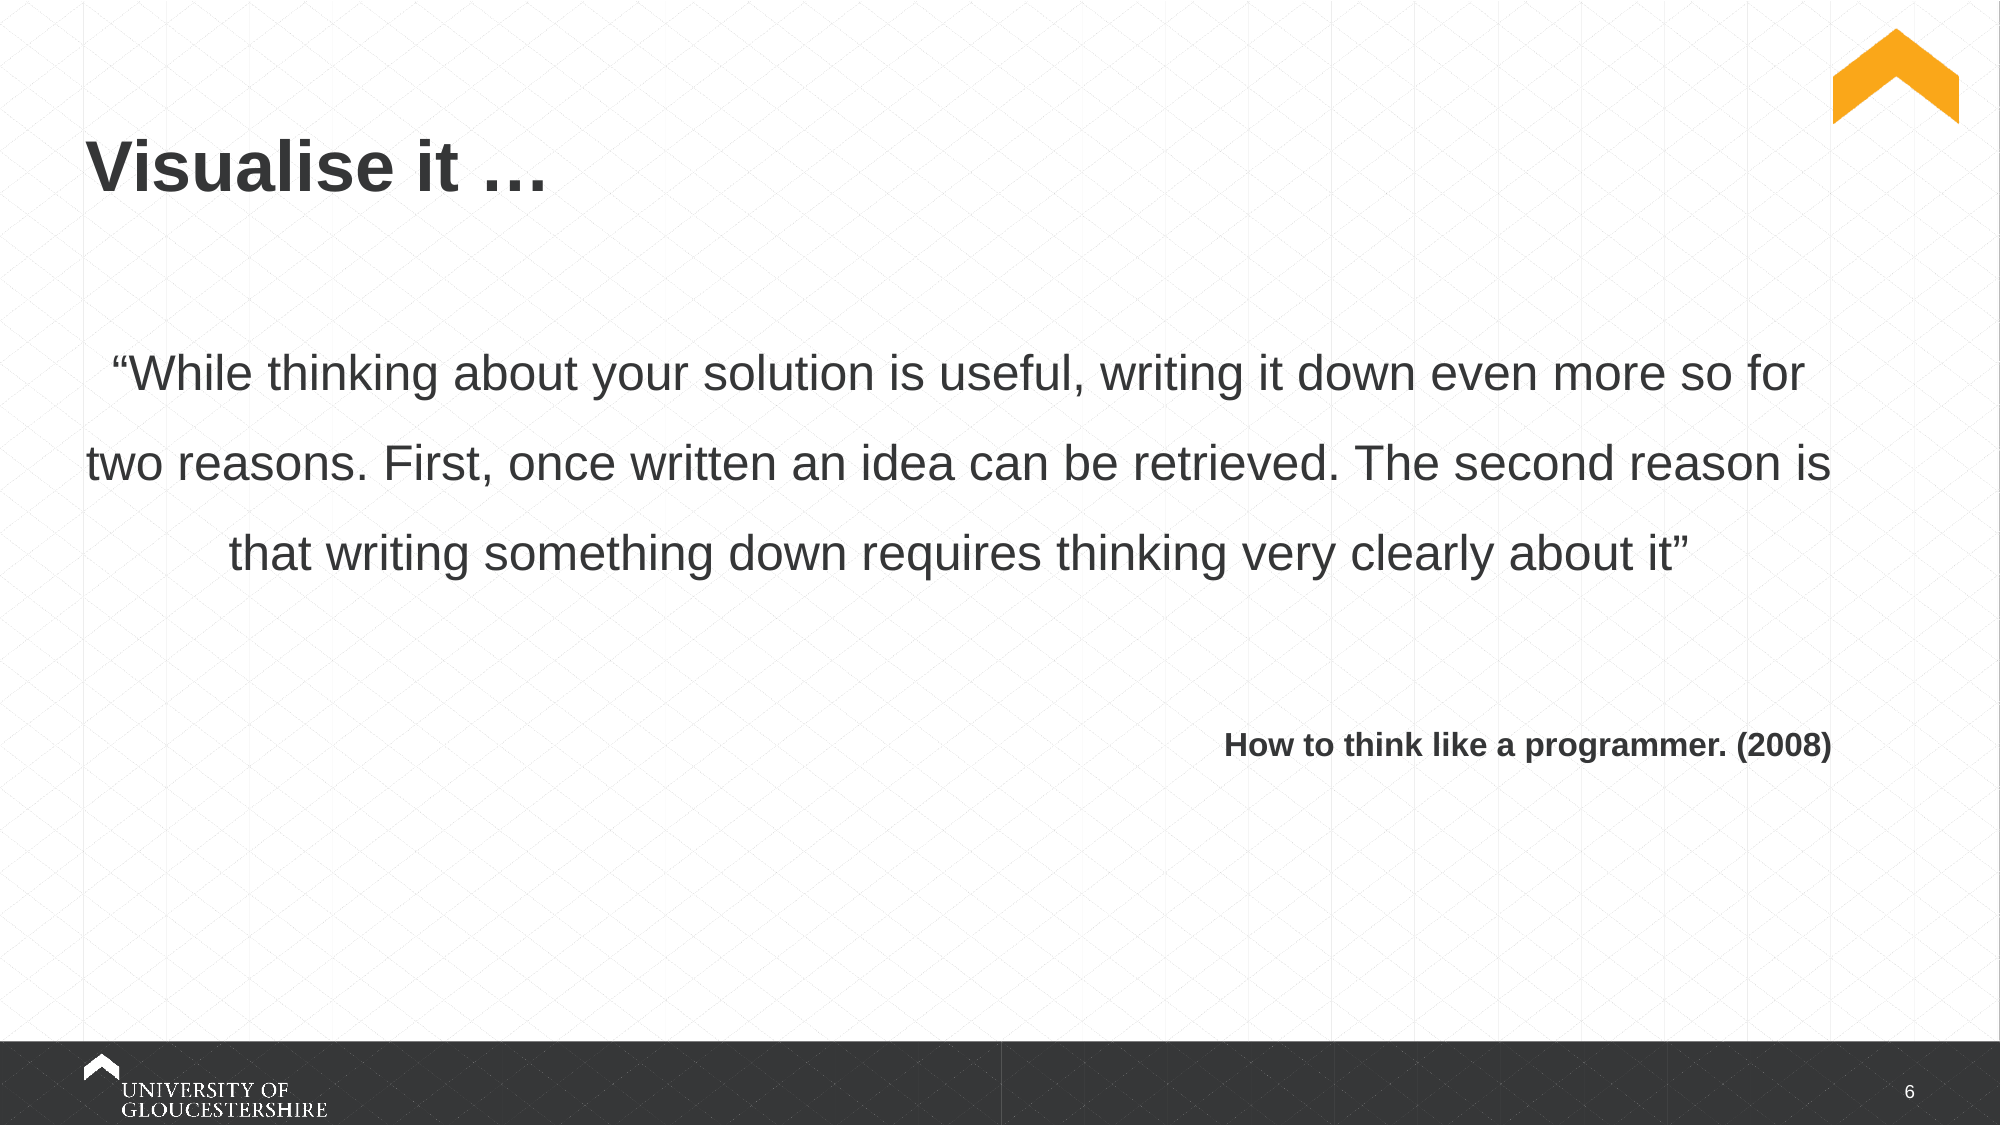

# Visualise it …
“While thinking about your solution is useful, writing it down even more so for two reasons. First, once written an idea can be retrieved. The second reason is that writing something down requires thinking very clearly about it”

How to think like a programmer. (2008)